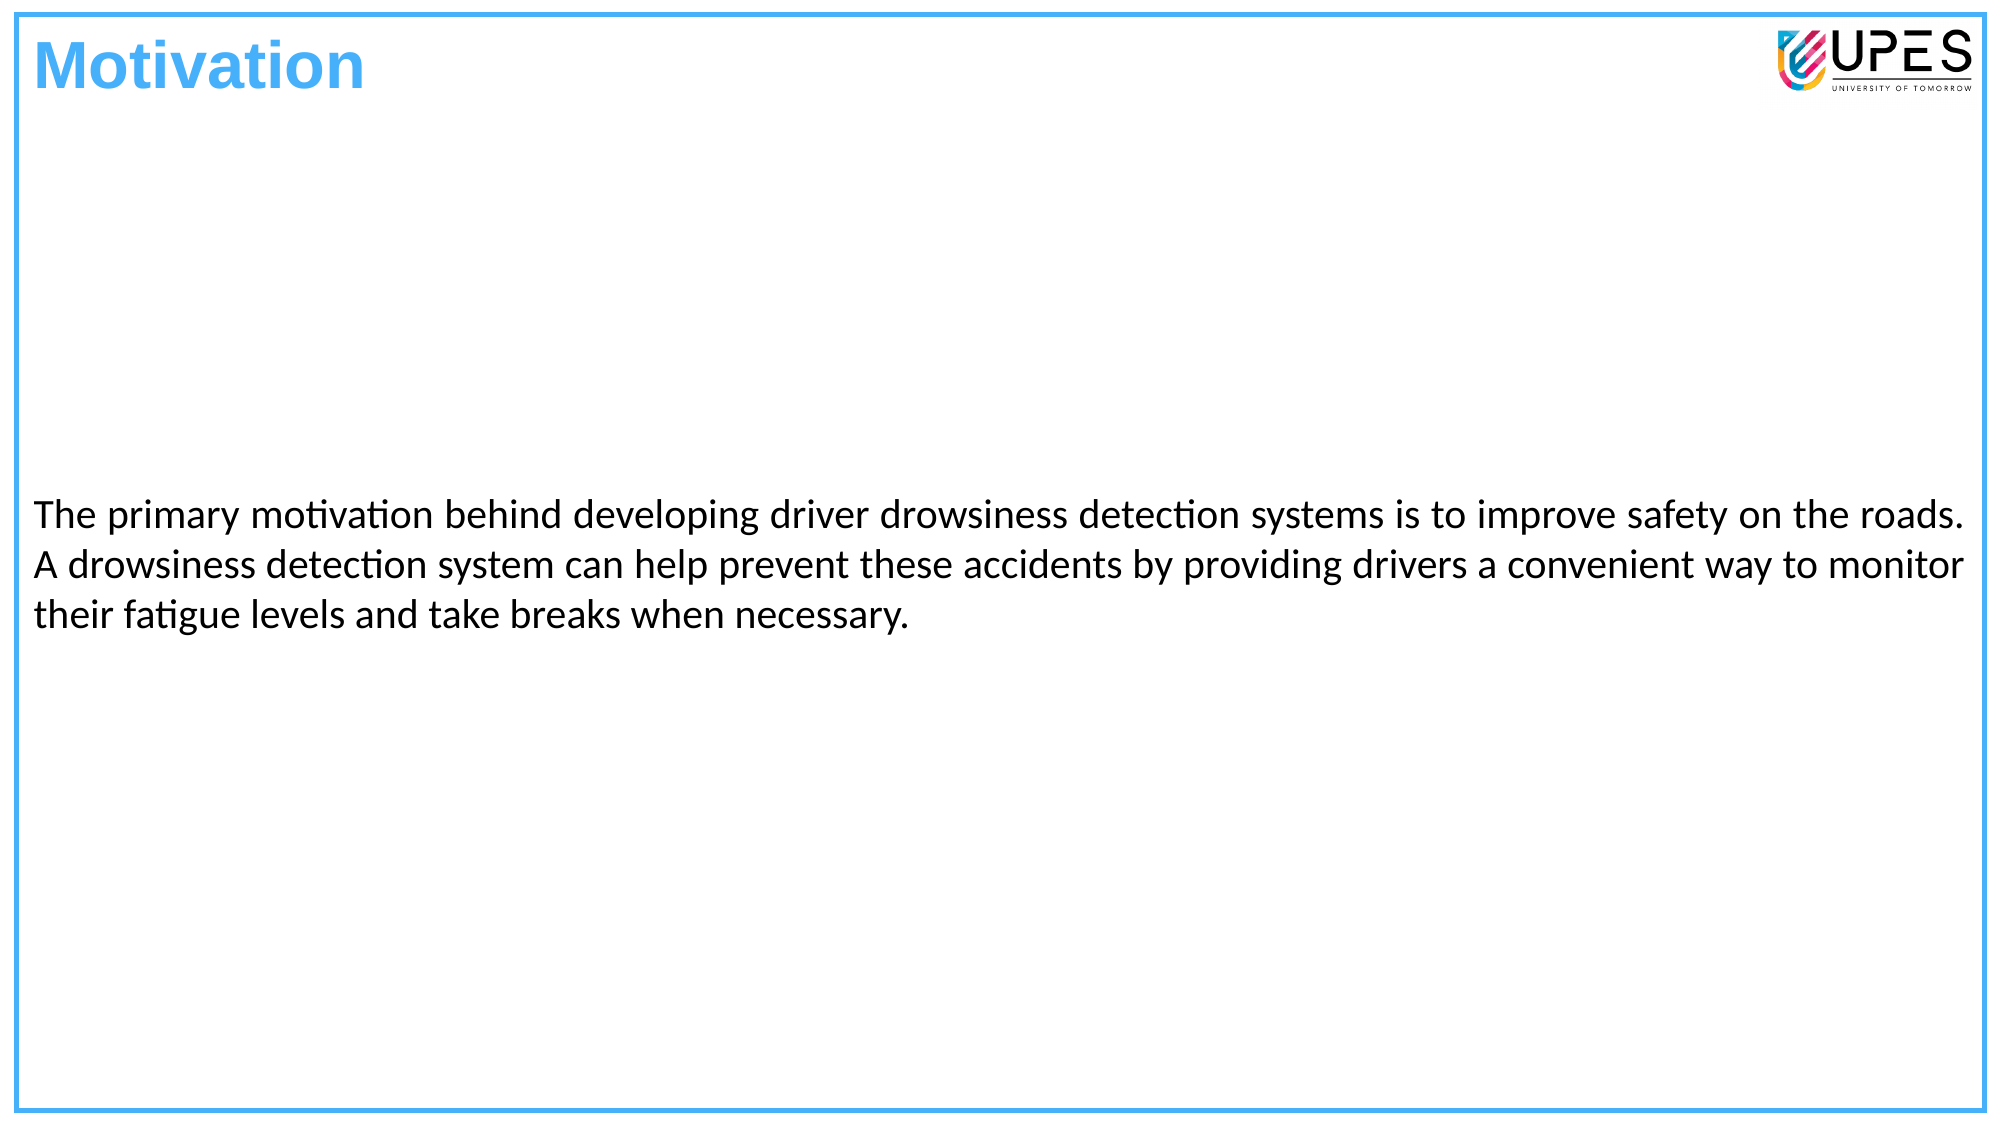

Motivation
The primary motivation behind developing driver drowsiness detection systems is to improve safety on the roads. A drowsiness detection system can help prevent these accidents by providing drivers a convenient way to monitor their fatigue levels and take breaks when necessary.